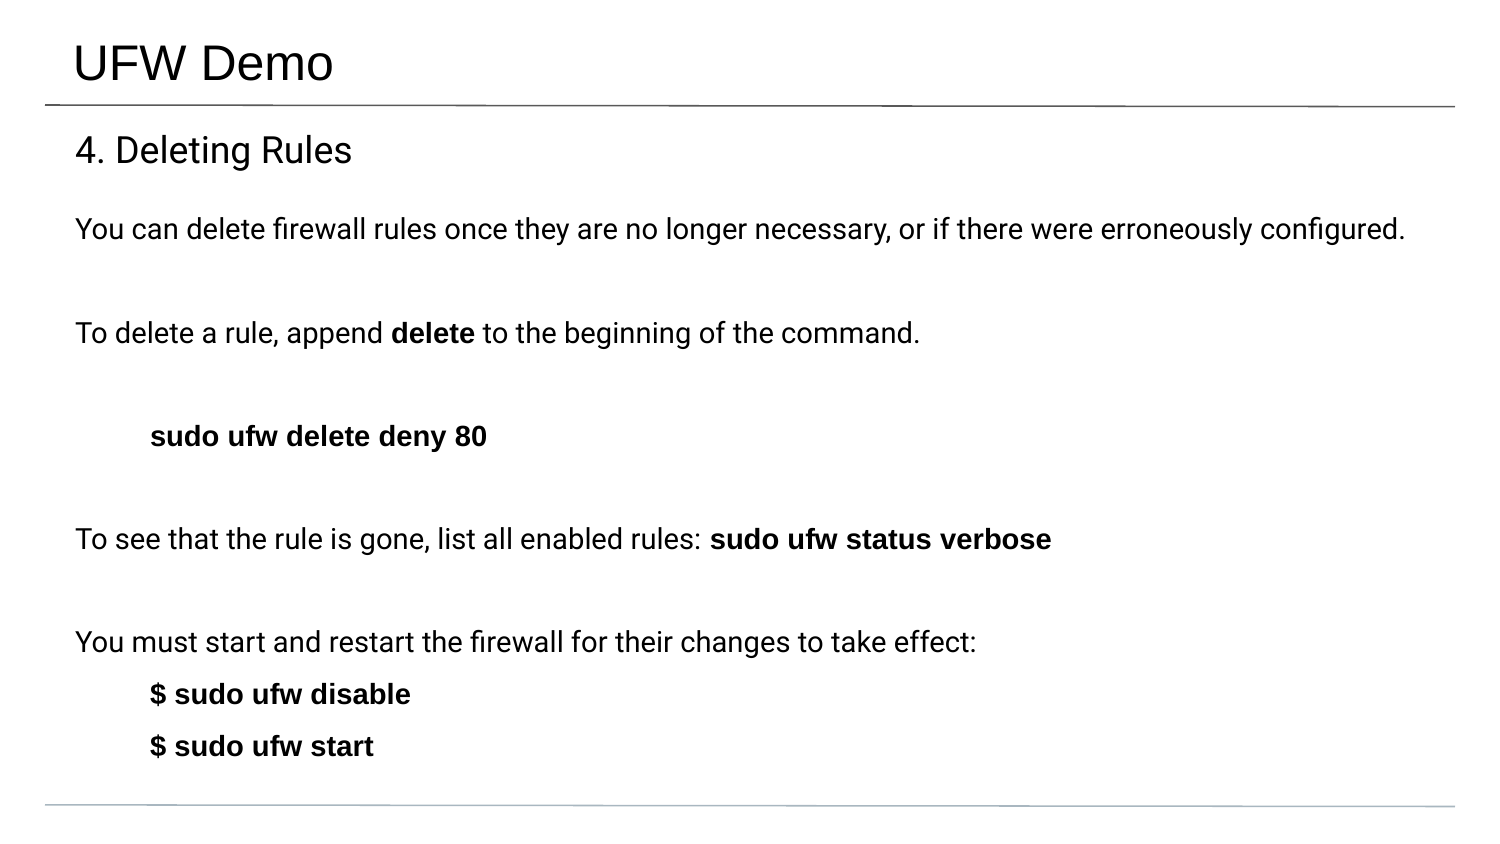

# UFW Demo
4. Deleting Rules
You can delete firewall rules once they are no longer necessary, or if there were erroneously configured.

To delete a rule, append delete to the beginning of the command.

sudo ufw delete deny 80

To see that the rule is gone, list all enabled rules: sudo ufw status verbose

You must start and restart the firewall for their changes to take effect:
$ sudo ufw disable
$ sudo ufw start